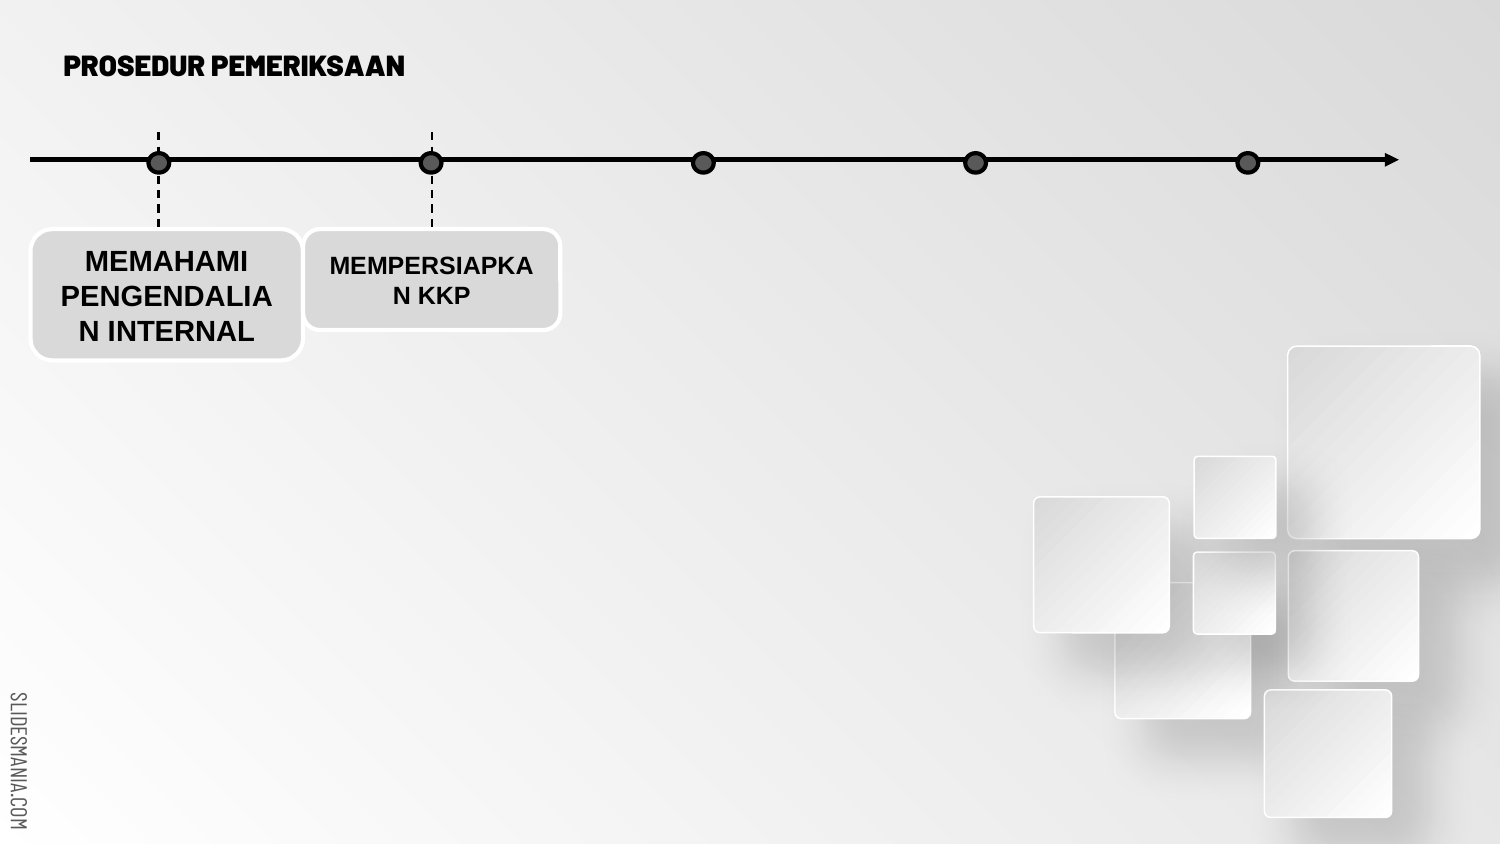

# PROSEDUR PEMERIKSAAN

MEMAHAMI PENGENDALIAN INTERNAL
MEMPERSIAPKAN KKP